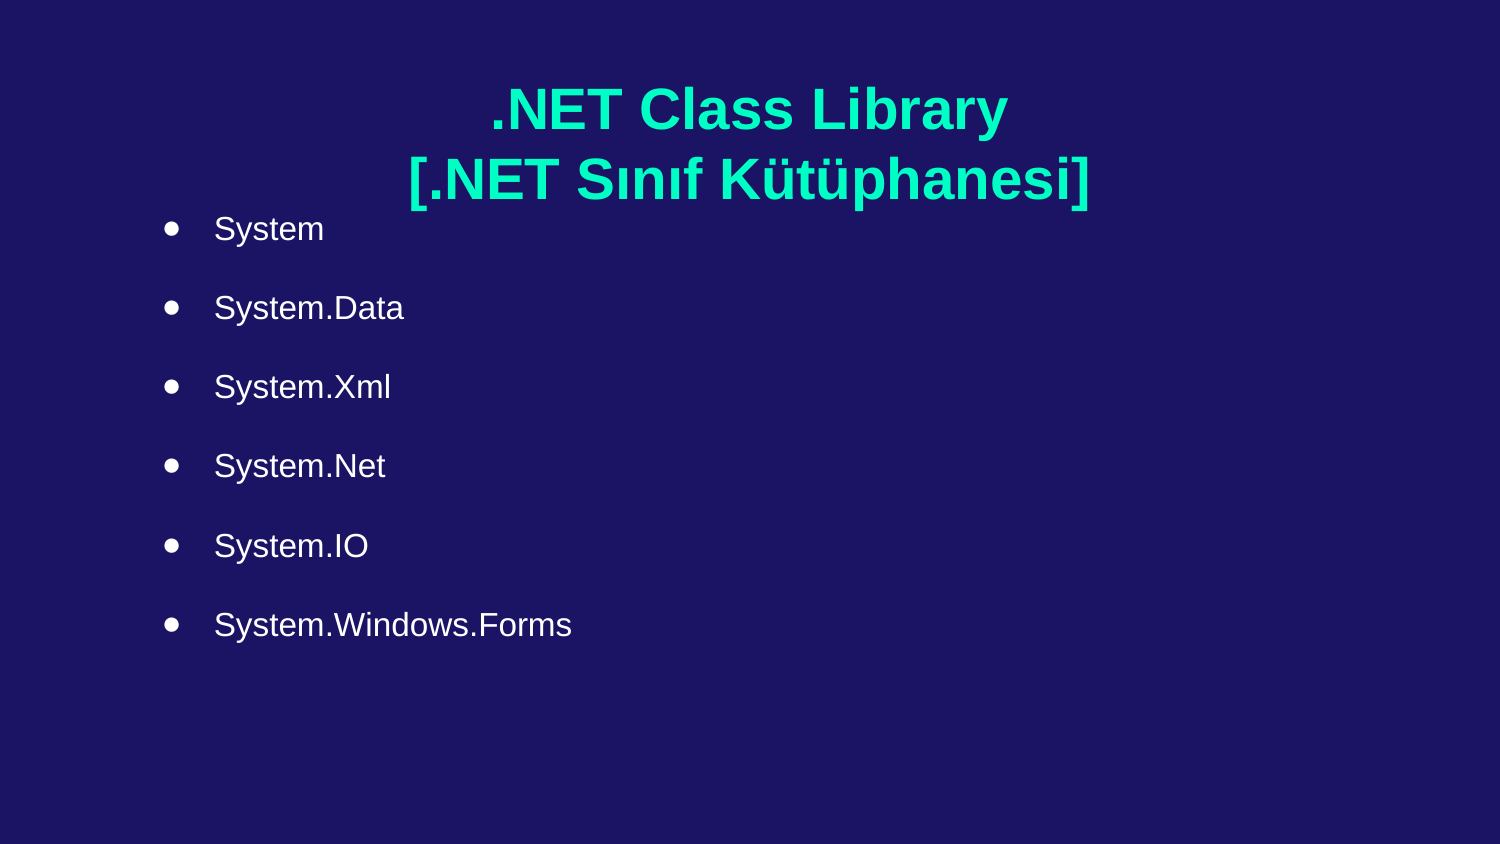

# .NET Class Library [.NET Sınıf Kütüphanesi]
System
System.Data
System.Xml
System.Net
System.IO
System.Windows.Forms